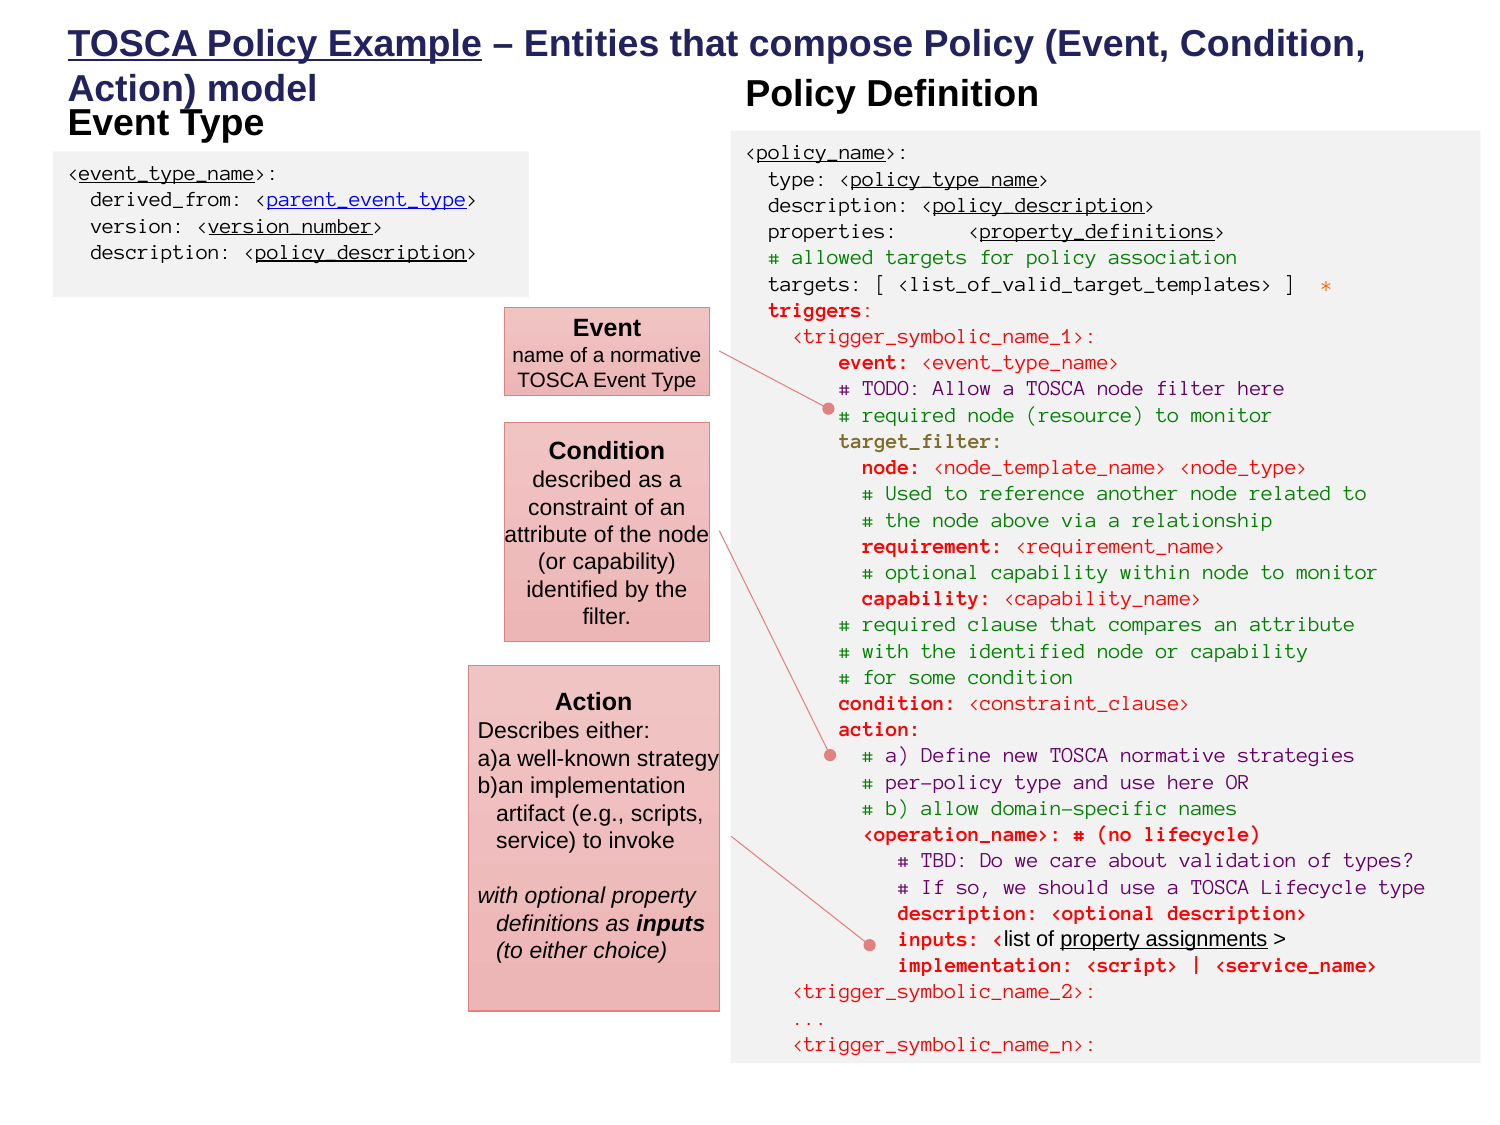

TOSCA Policy Example – Entities that compose Policy (Event, Condition, Action) model
Policy Definition
Event Type
<policy_name>:
  type: <policy_type_name>
  description: <policy_description>
  properties:      <property_definitions>
  # allowed targets for policy association
  targets: [ <list_of_valid_target_templates> ]  *
  triggers:
    <trigger_symbolic_name_1>:
        event: <event_type_name>
        # TODO: Allow a TOSCA node filter here
        # required node (resource) to monitor
        target_filter:
          node: <node_template_name> <node_type>
          # Used to reference another node related to
          # the node above via a relationship
          requirement: <requirement_name>
          # optional capability within node to monitor
          capability: <capability_name>
        # required clause that compares an attribute
        # with the identified node or capability
        # for some condition
        condition: <constraint_clause>
        action:
          # a) Define new TOSCA normative strategies
          # per-policy type and use here OR
          # b) allow domain-specific names
          <operation_name>: # (no lifecycle)
             # TBD: Do we care about validation of types?
             # If so, we should use a TOSCA Lifecycle type
             description: <optional description>
             inputs: <list of property assignments >
             implementation: <script> | <service_name>
    <trigger_symbolic_name_2>:
    ...
    <trigger_symbolic_name_n>:
<event_type_name>:
  derived_from: <parent_event_type>
  version: <version_number>
  description: <policy_description>

Event
name of a normative
TOSCA Event Type
Condition
described as a constraint of an attribute of the node (or capability) identified by the filter.
Action
Describes either:
a well-known strategy
an implementation artifact (e.g., scripts, service) to invoke

with optional property definitions as inputs (to either choice)